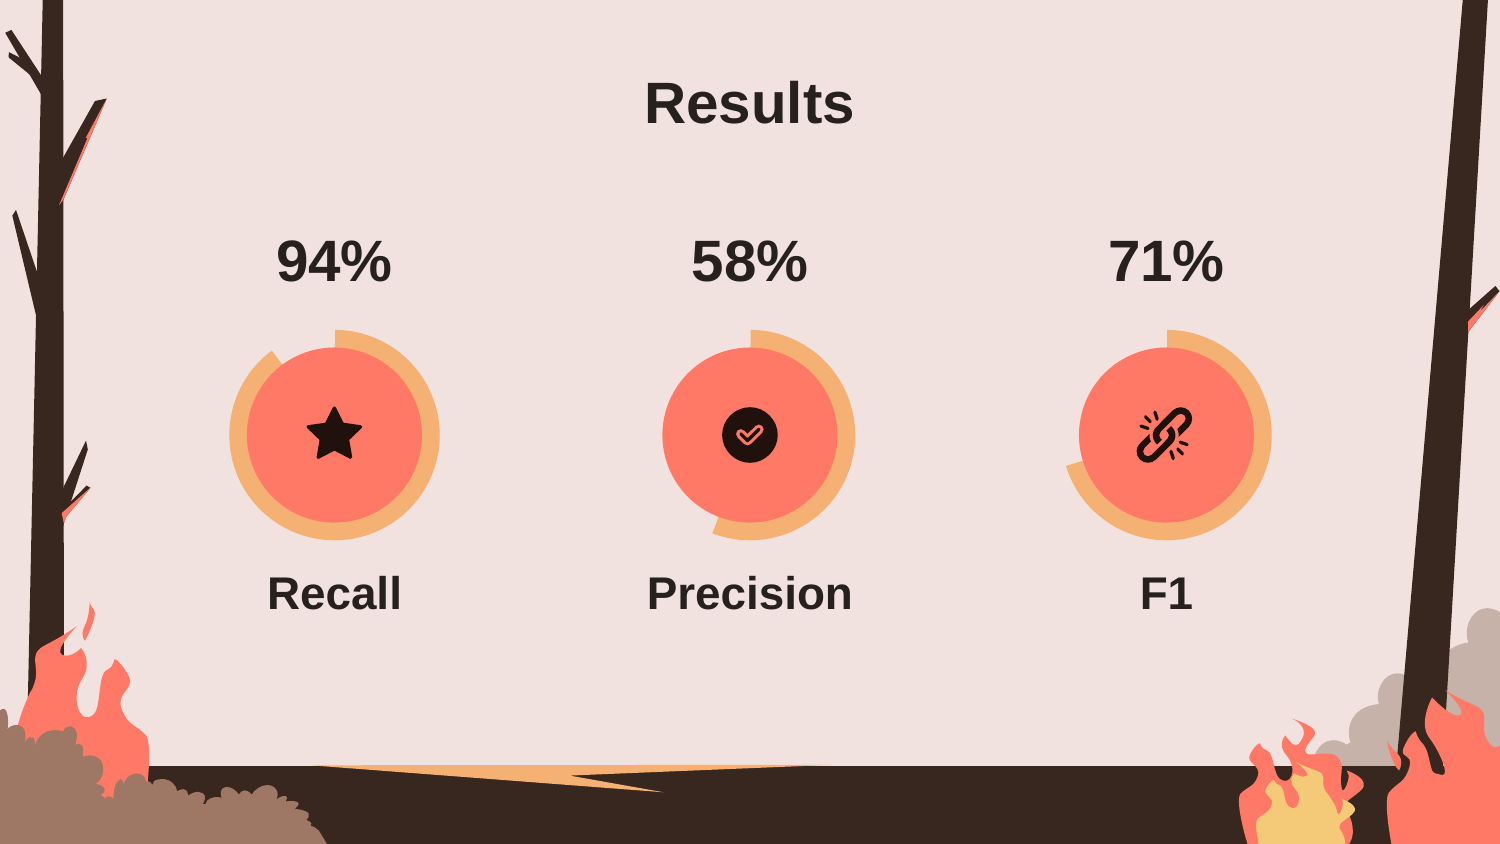

# Results
94%
58%
71%

Recall
Precision
F1